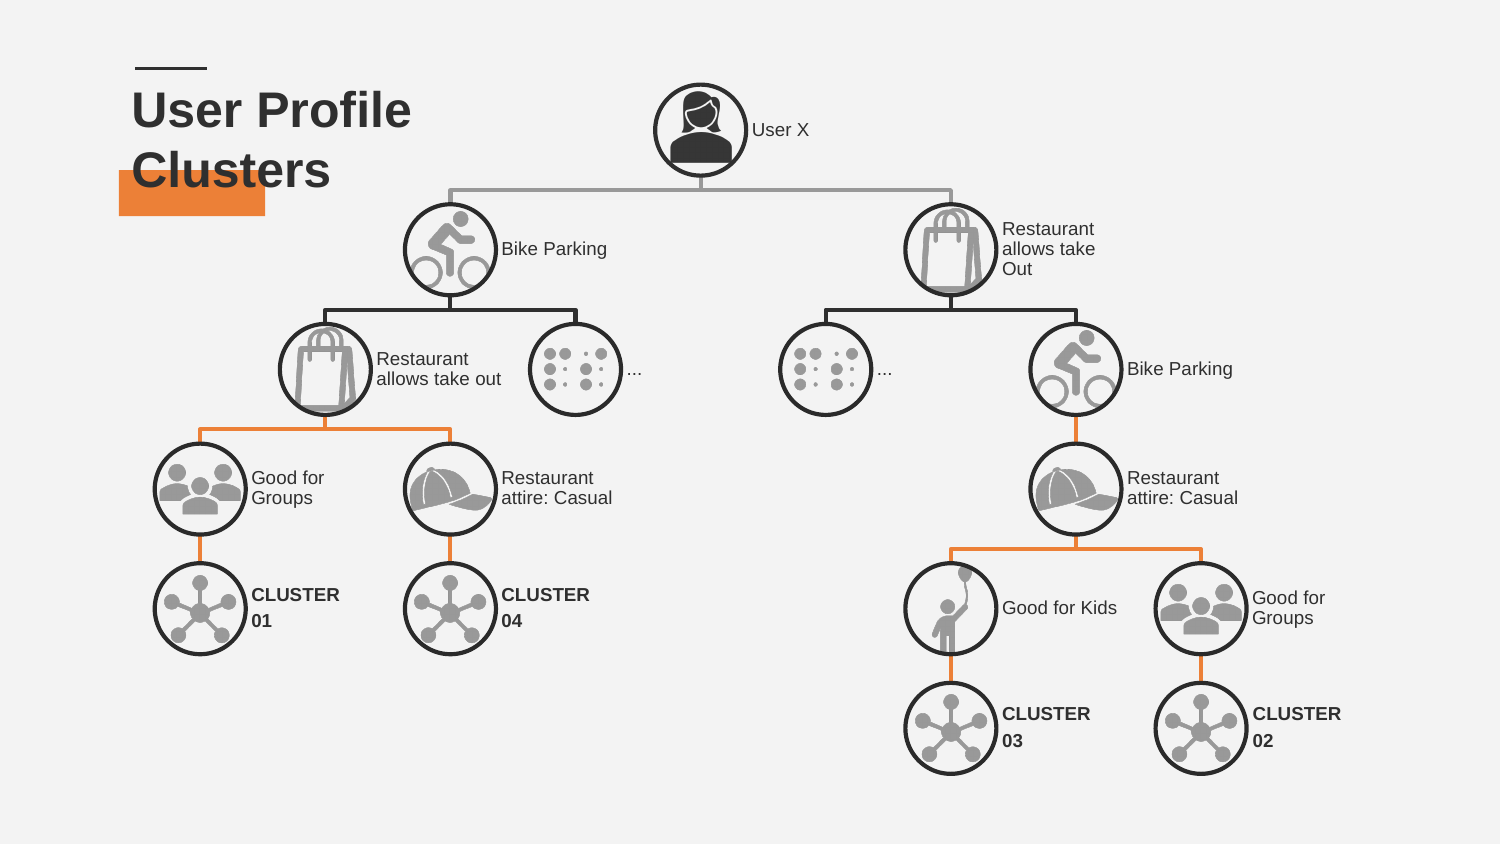

User X
Bike Parking
Restaurant allows take out
Good for Groups
CLUSTER
01
Restaurant attire: Casual
CLUSTER
04
...
Restaurant allows take Out
...
Bike Parking
Restaurant attire: Casual
Good for Kids
CLUSTER
03
Good for Groups
CLUSTER
02
# User Profile Clusters